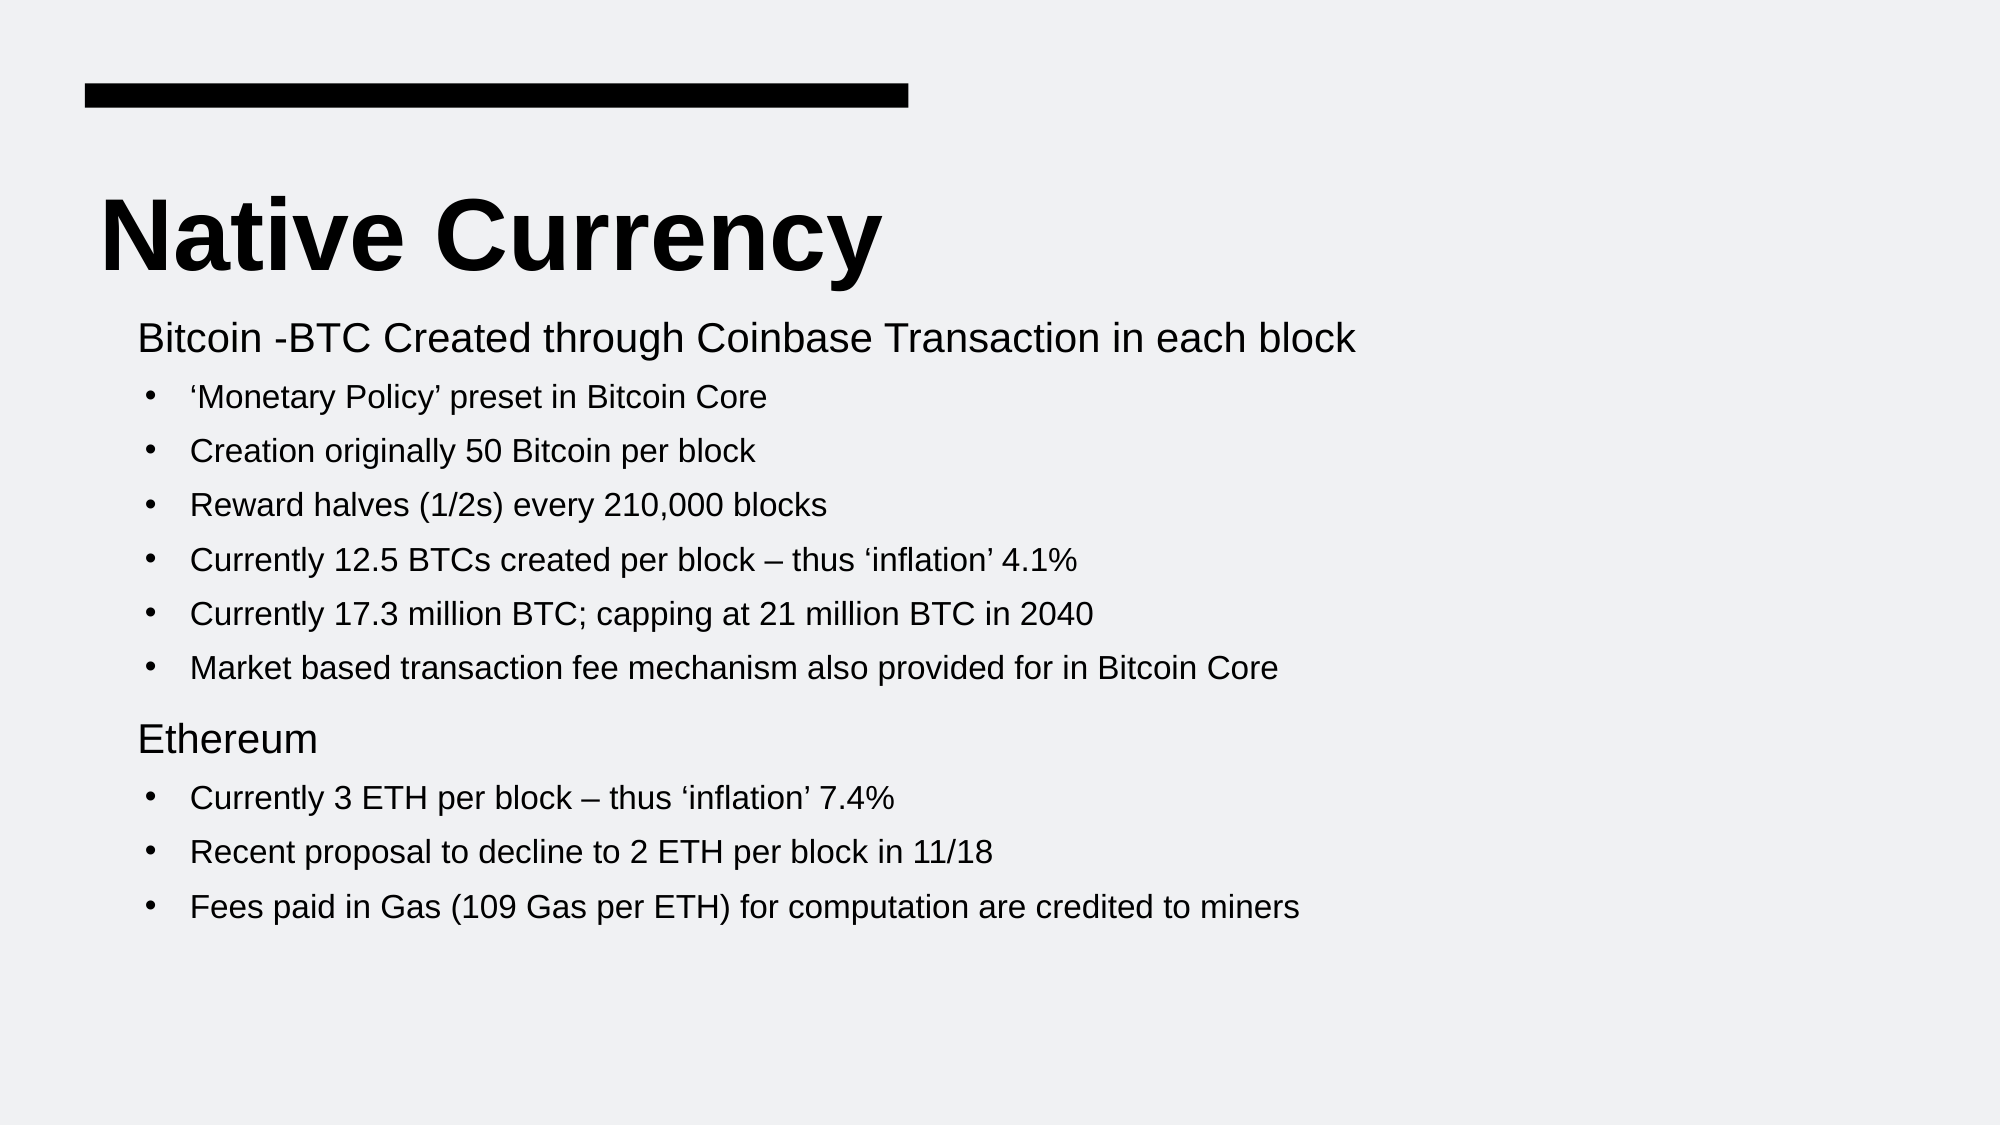

# Native Currency
Bitcoin -BTC Created through Coinbase Transaction in each block
‘Monetary Policy’ preset in Bitcoin Core
Creation originally 50 Bitcoin per block
Reward halves (1/2s) every 210,000 blocks
Currently 12.5 BTCs created per block – thus ‘inflation’ 4.1%
Currently 17.3 million BTC; capping at 21 million BTC in 2040
Market based transaction fee mechanism also provided for in Bitcoin Core
Ethereum
Currently 3 ETH per block – thus ‘inflation’ 7.4%
Recent proposal to decline to 2 ETH per block in 11/18
Fees paid in Gas (109 Gas per ETH) for computation are credited to miners